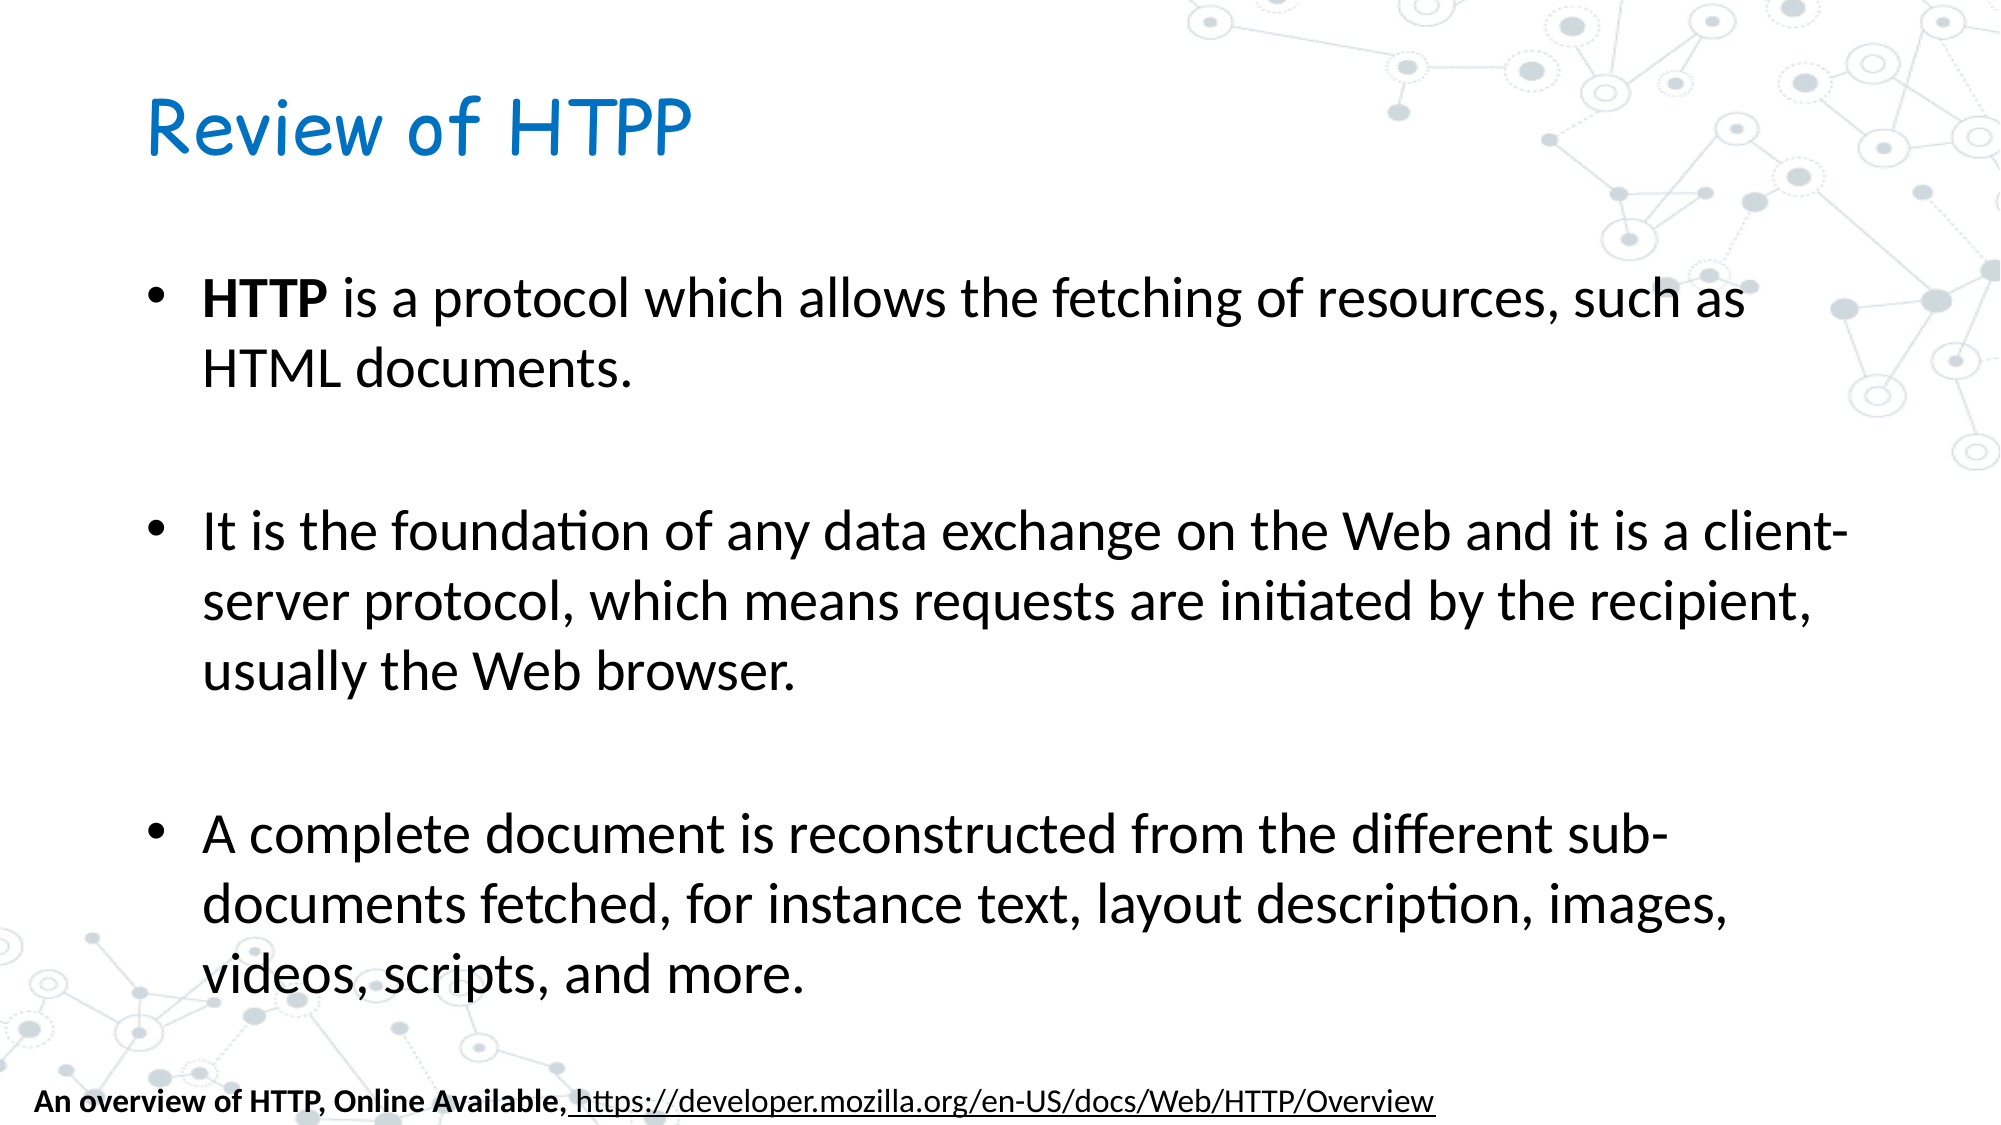

# Review of HTPP
HTTP is a protocol which allows the fetching of resources, such as HTML documents.

It is the foundation of any data exchange on the Web and it is a client-server protocol, which means requests are initiated by the recipient, usually the Web browser.

A complete document is reconstructed from the different sub-documents fetched, for instance text, layout description, images, videos, scripts, and more.
An overview of HTTP, Online Available, https://developer.mozilla.org/en-US/docs/Web/HTTP/Overview